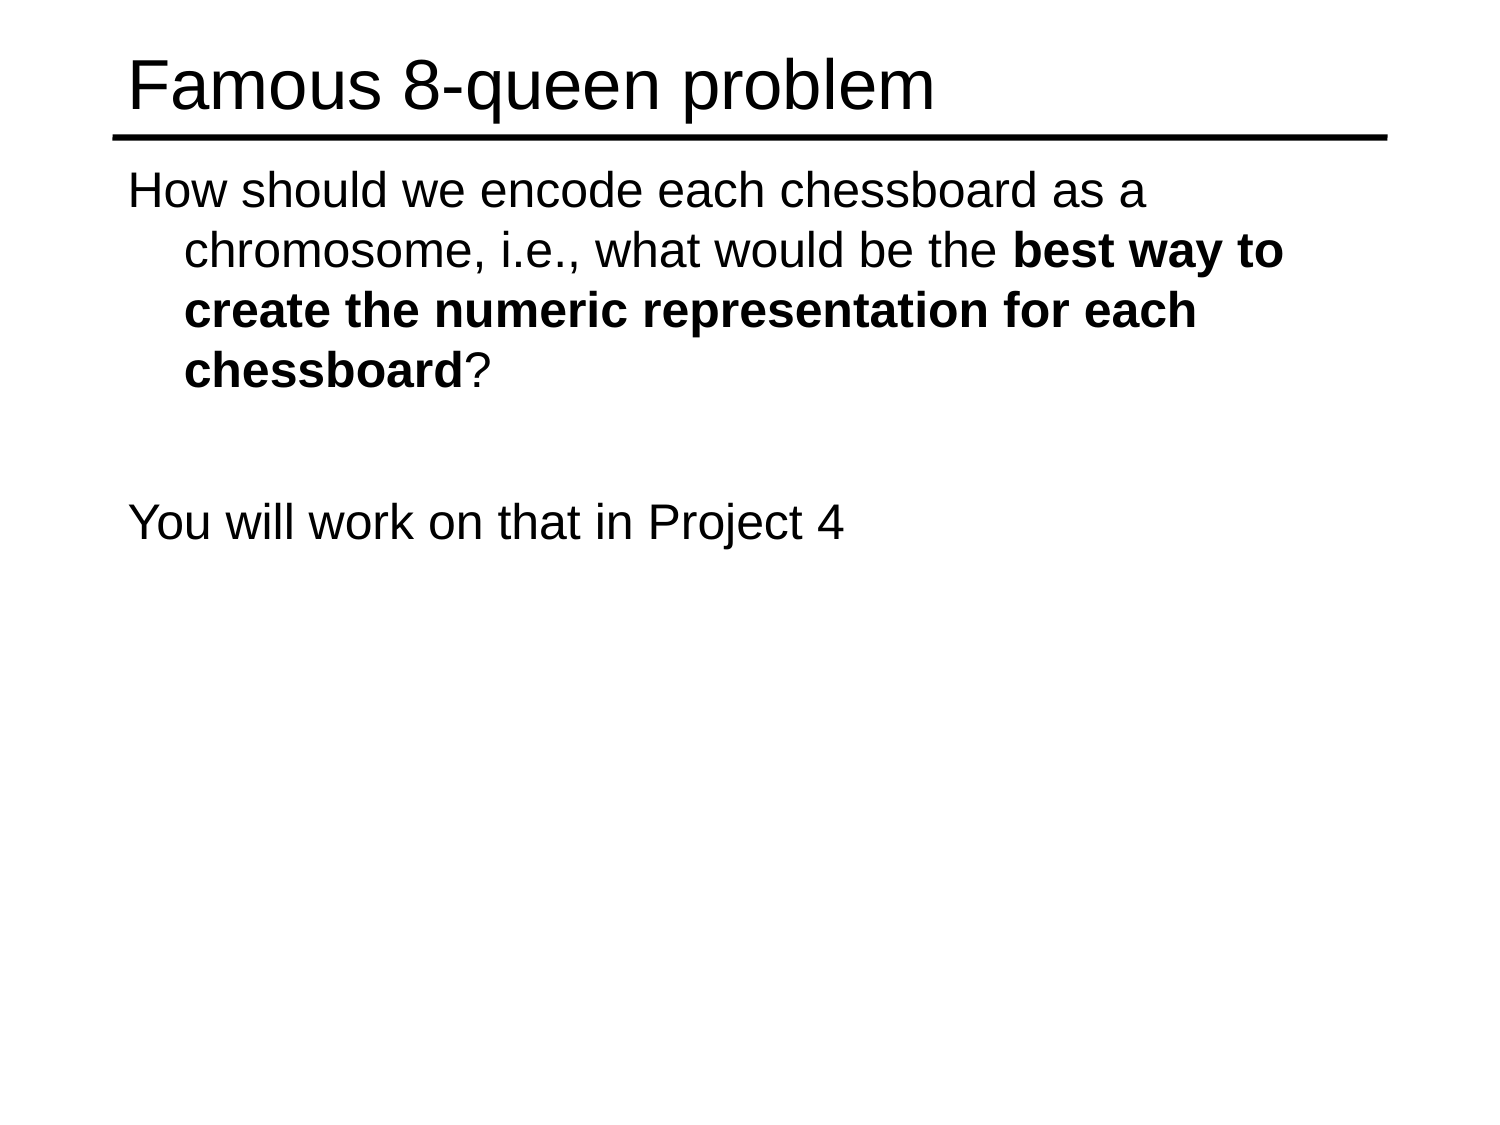

# Famous 8-queen problem
How should we encode each chessboard as a chromosome, i.e., what would be the best way to create the numeric representation for each chessboard?

You will work on that in Project 4